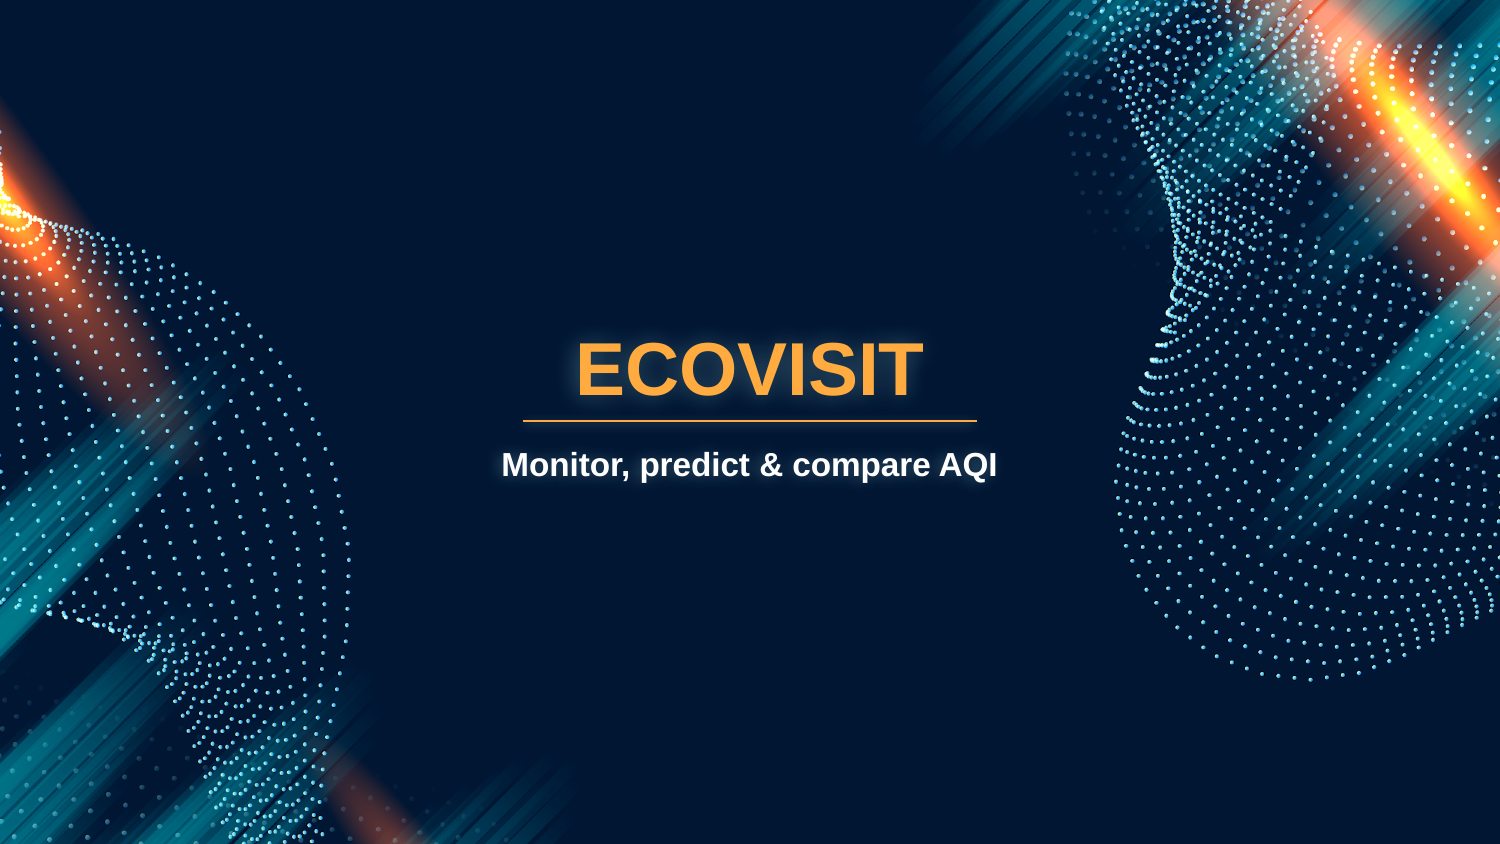

# ECOVISIT
Monitor, predict & compare AQI